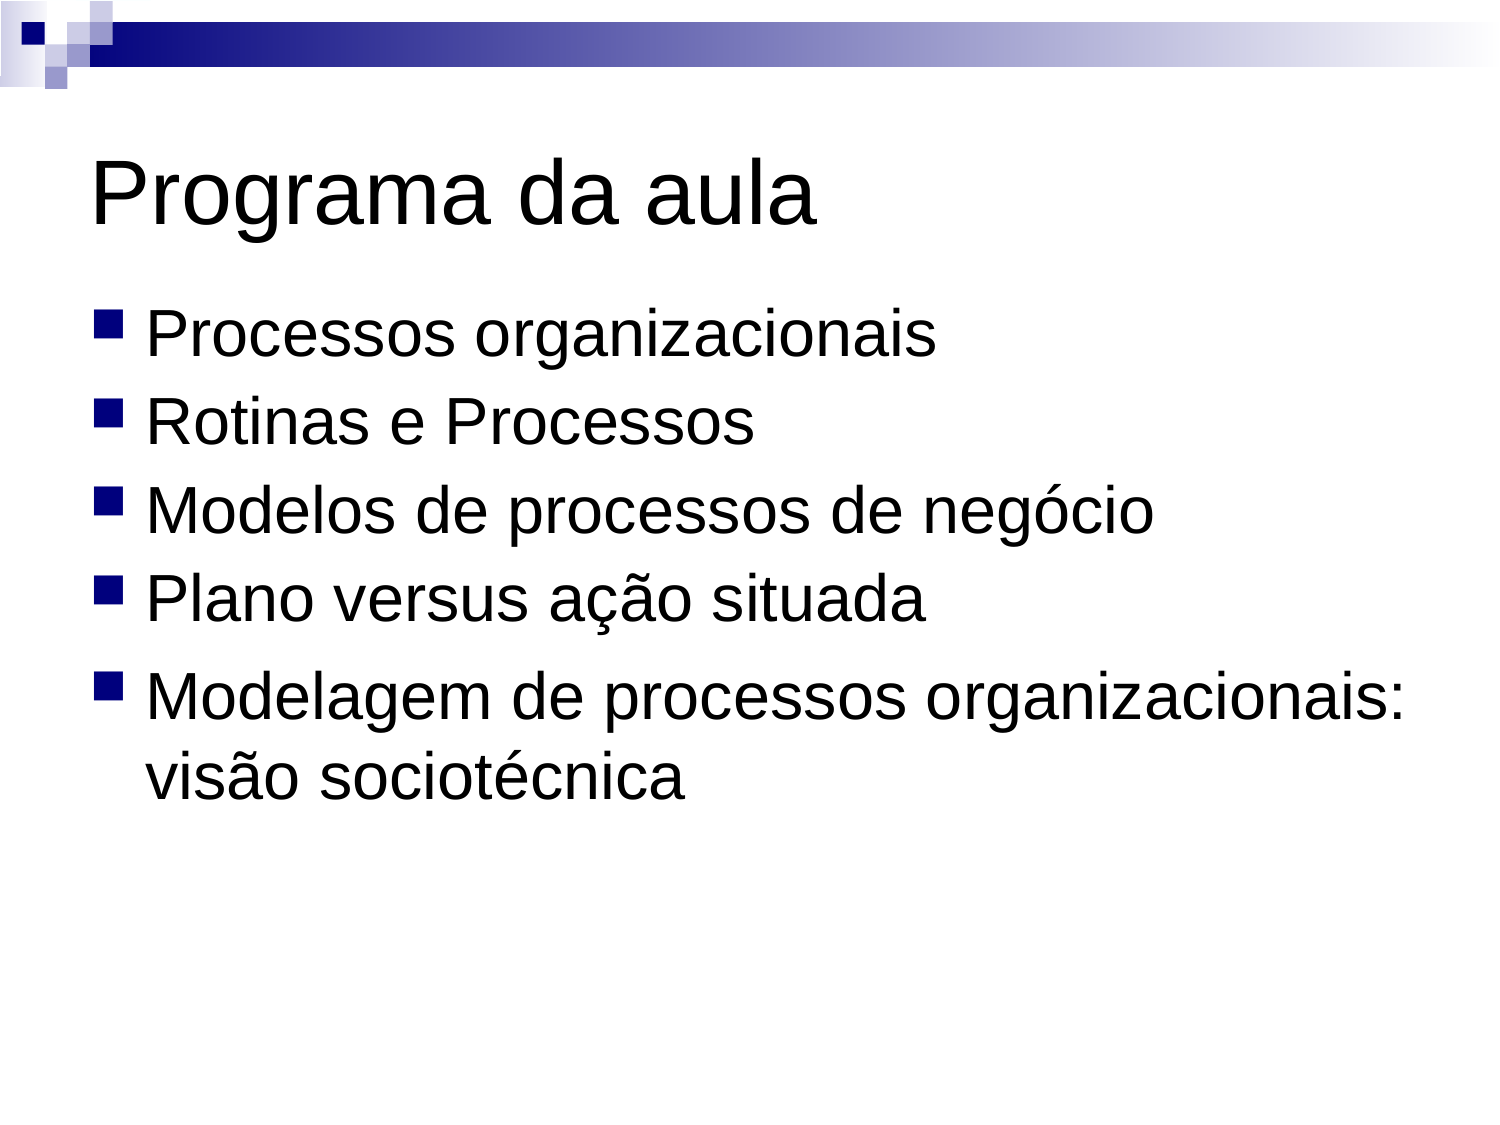

Programa da aula
Processos organizacionais
Rotinas e Processos
Modelos de processos de negócio
Plano versus ação situada
Modelagem de processos organizacionais: visão sociotécnica